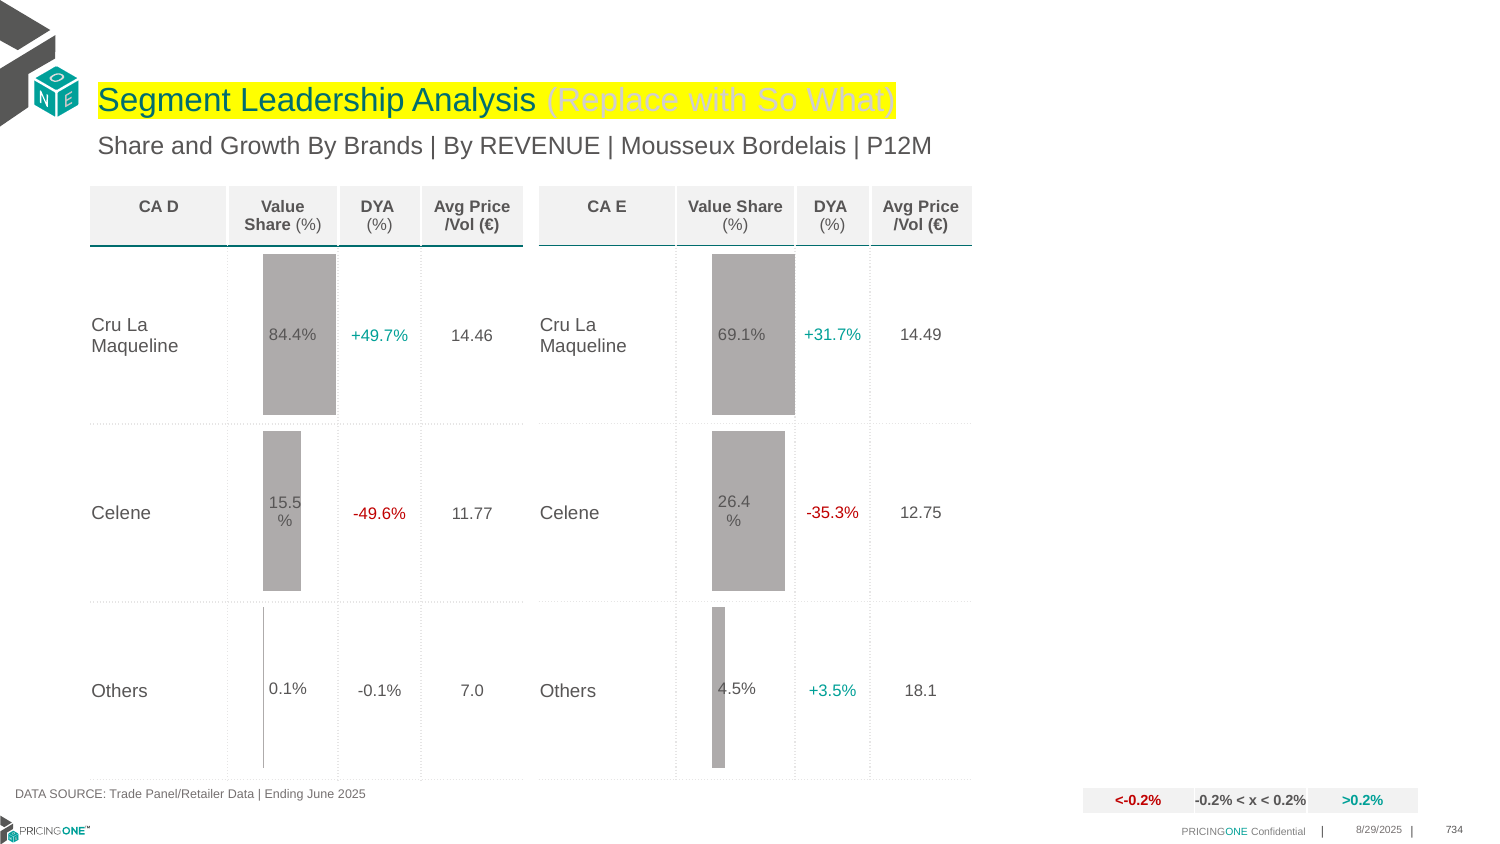

# Segment Leadership Analysis (Replace with So What)
Share and Growth By Brands | By REVENUE | Mousseux Bordelais | P12M
| CA D | Value Share (%) | DYA (%) | Avg Price /Vol (€) |
| --- | --- | --- | --- |
| Cru La Maqueline |  | +49.7% | 14.46 |
| Celene |  | -49.6% | 11.77 |
| Others |  | -0.1% | 7.0 |
| CA E | Value Share (%) | DYA (%) | Avg Price /Vol (€) |
| --- | --- | --- | --- |
| Cru La Maqueline |  | +31.7% | 14.49 |
| Celene |  | -35.3% | 12.75 |
| Others |  | +3.5% | 18.1 |

### Chart

| Category | Mousseux Bordelais | CA E |
|---|---|
|  | 0.6910027645136969 |

### Chart

| Category | Mousseux Bordelais | CA D |
|---|---|
|  | 0.8442998312846469 |
DATA SOURCE: Trade Panel/Retailer Data | Ending June 2025
| <-0.2% | -0.2% < x < 0.2% | >0.2% |
| --- | --- | --- |

8/29/2025
734